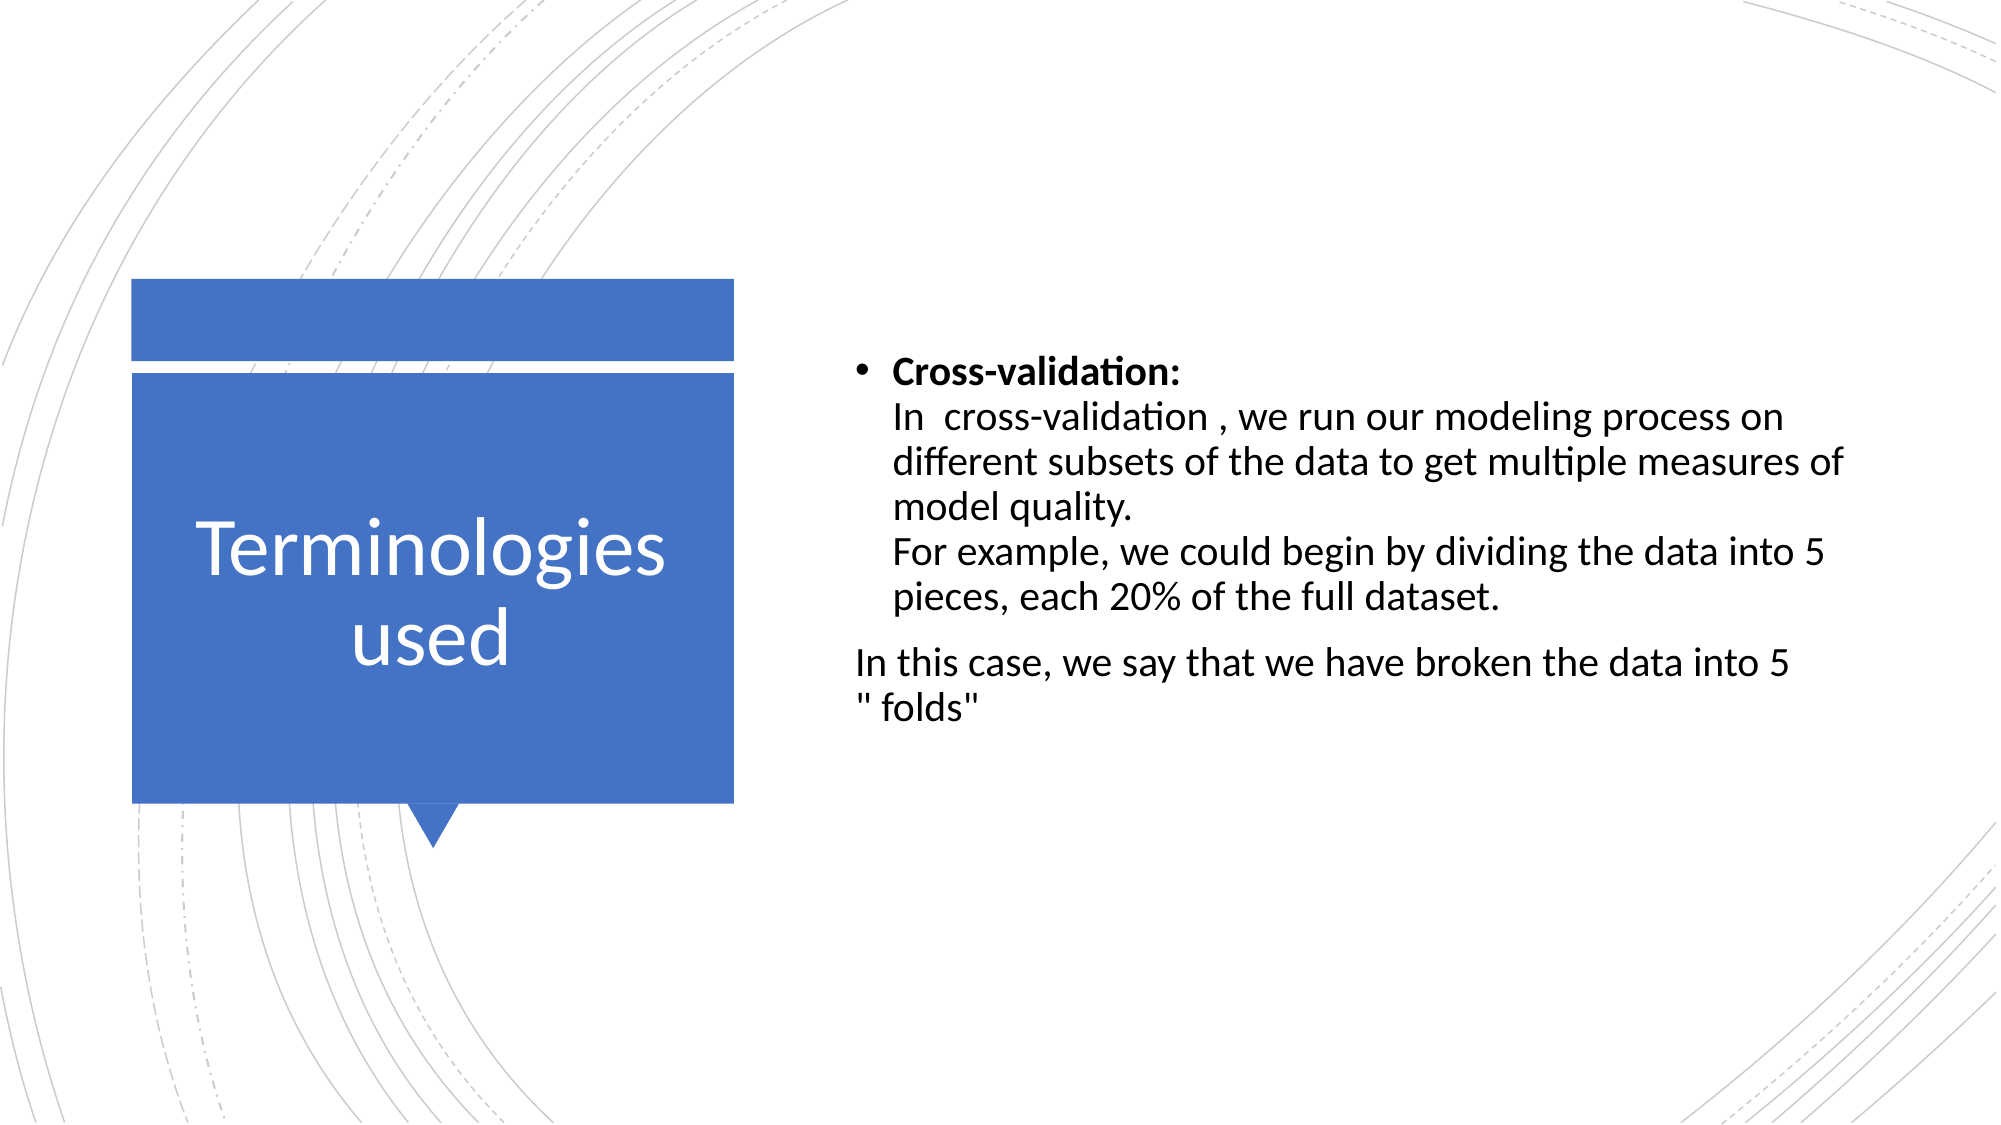

Cross-validation:
In  cross-validation , we run our modeling process on different subsets of the data to get multiple measures of model quality.
For example, we could begin by dividing the data into 5 pieces, each 20% of the full dataset.
In this case, we say that we have broken the data into 5 " folds"

# Terminologies used
11